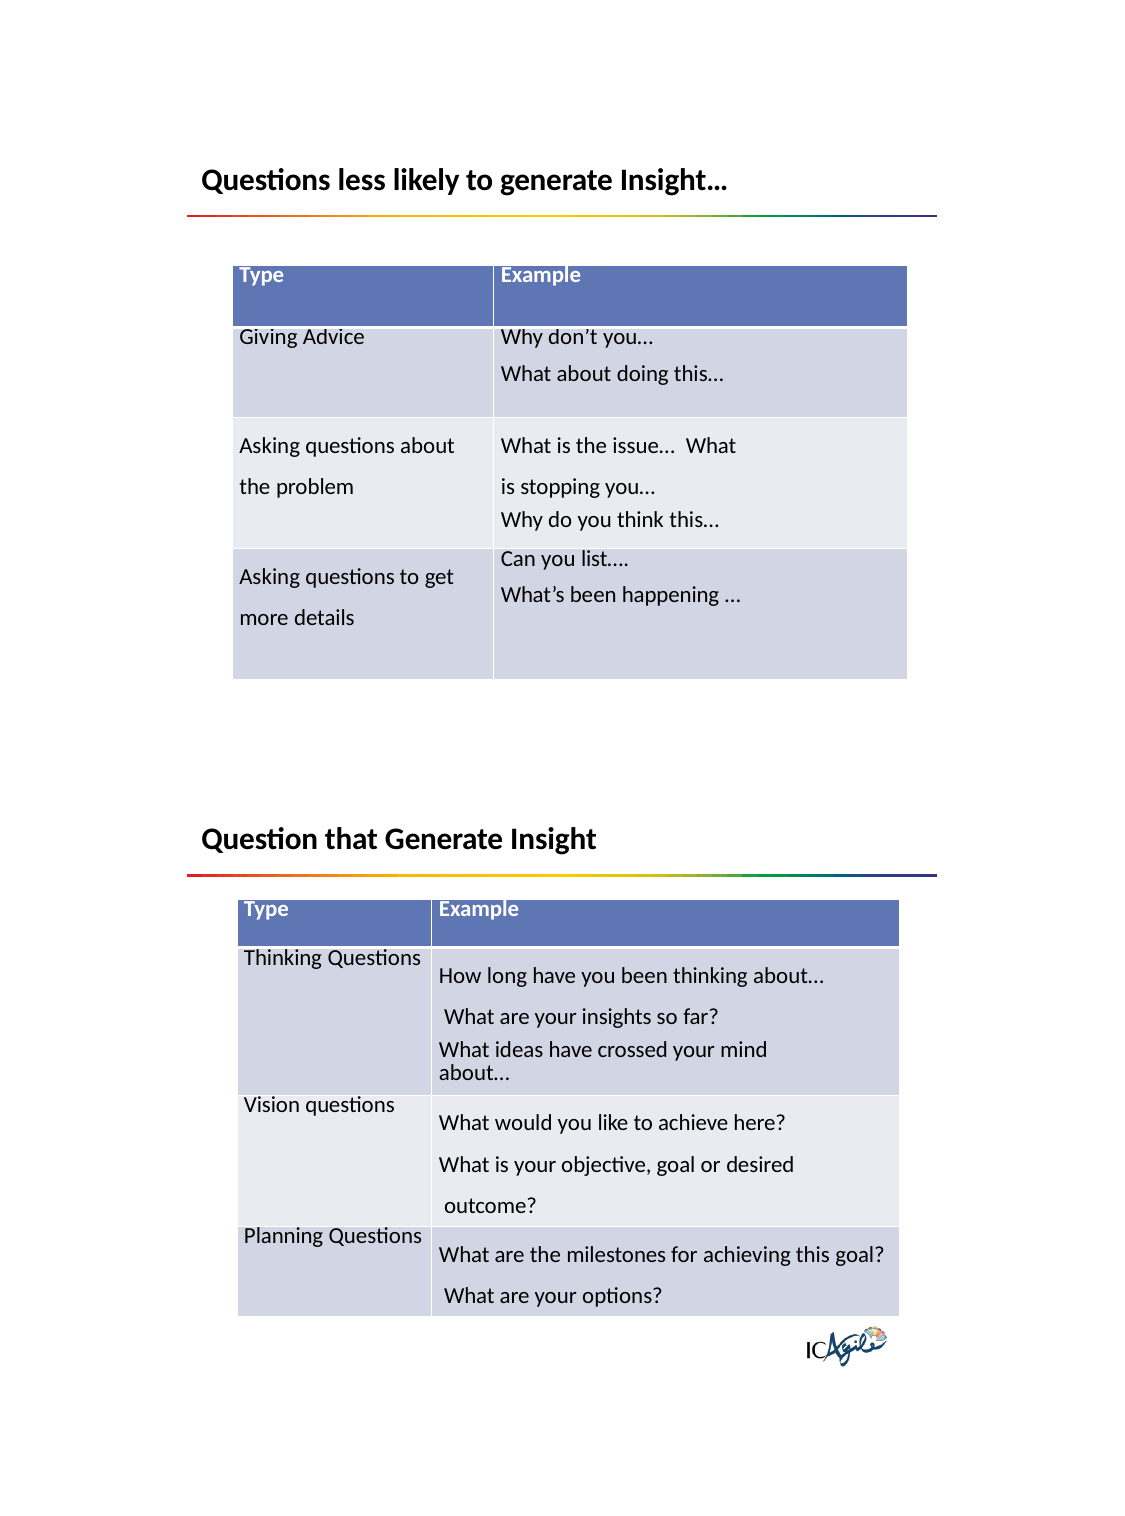

Questions less likely to generate Insight…

| Type | Example |
| --- | --- |
| Giving Advice | Why don’t you… What about doing this… |
| Asking questions about the problem | What is the issue… What is stopping you… Why do you think this… |
| Asking questions to get more details | Can you list…. What’s been happening … |
Question that Generate Insight

| Type | Example |
| --- | --- |
| Thinking Questions | How long have you been thinking about… What are your insights so far? What ideas have crossed your mind about… |
| Vision questions | What would you like to achieve here? What is your objective, goal or desired outcome? |
| Planning Questions | What are the milestones for achieving this goal? What are your options? |